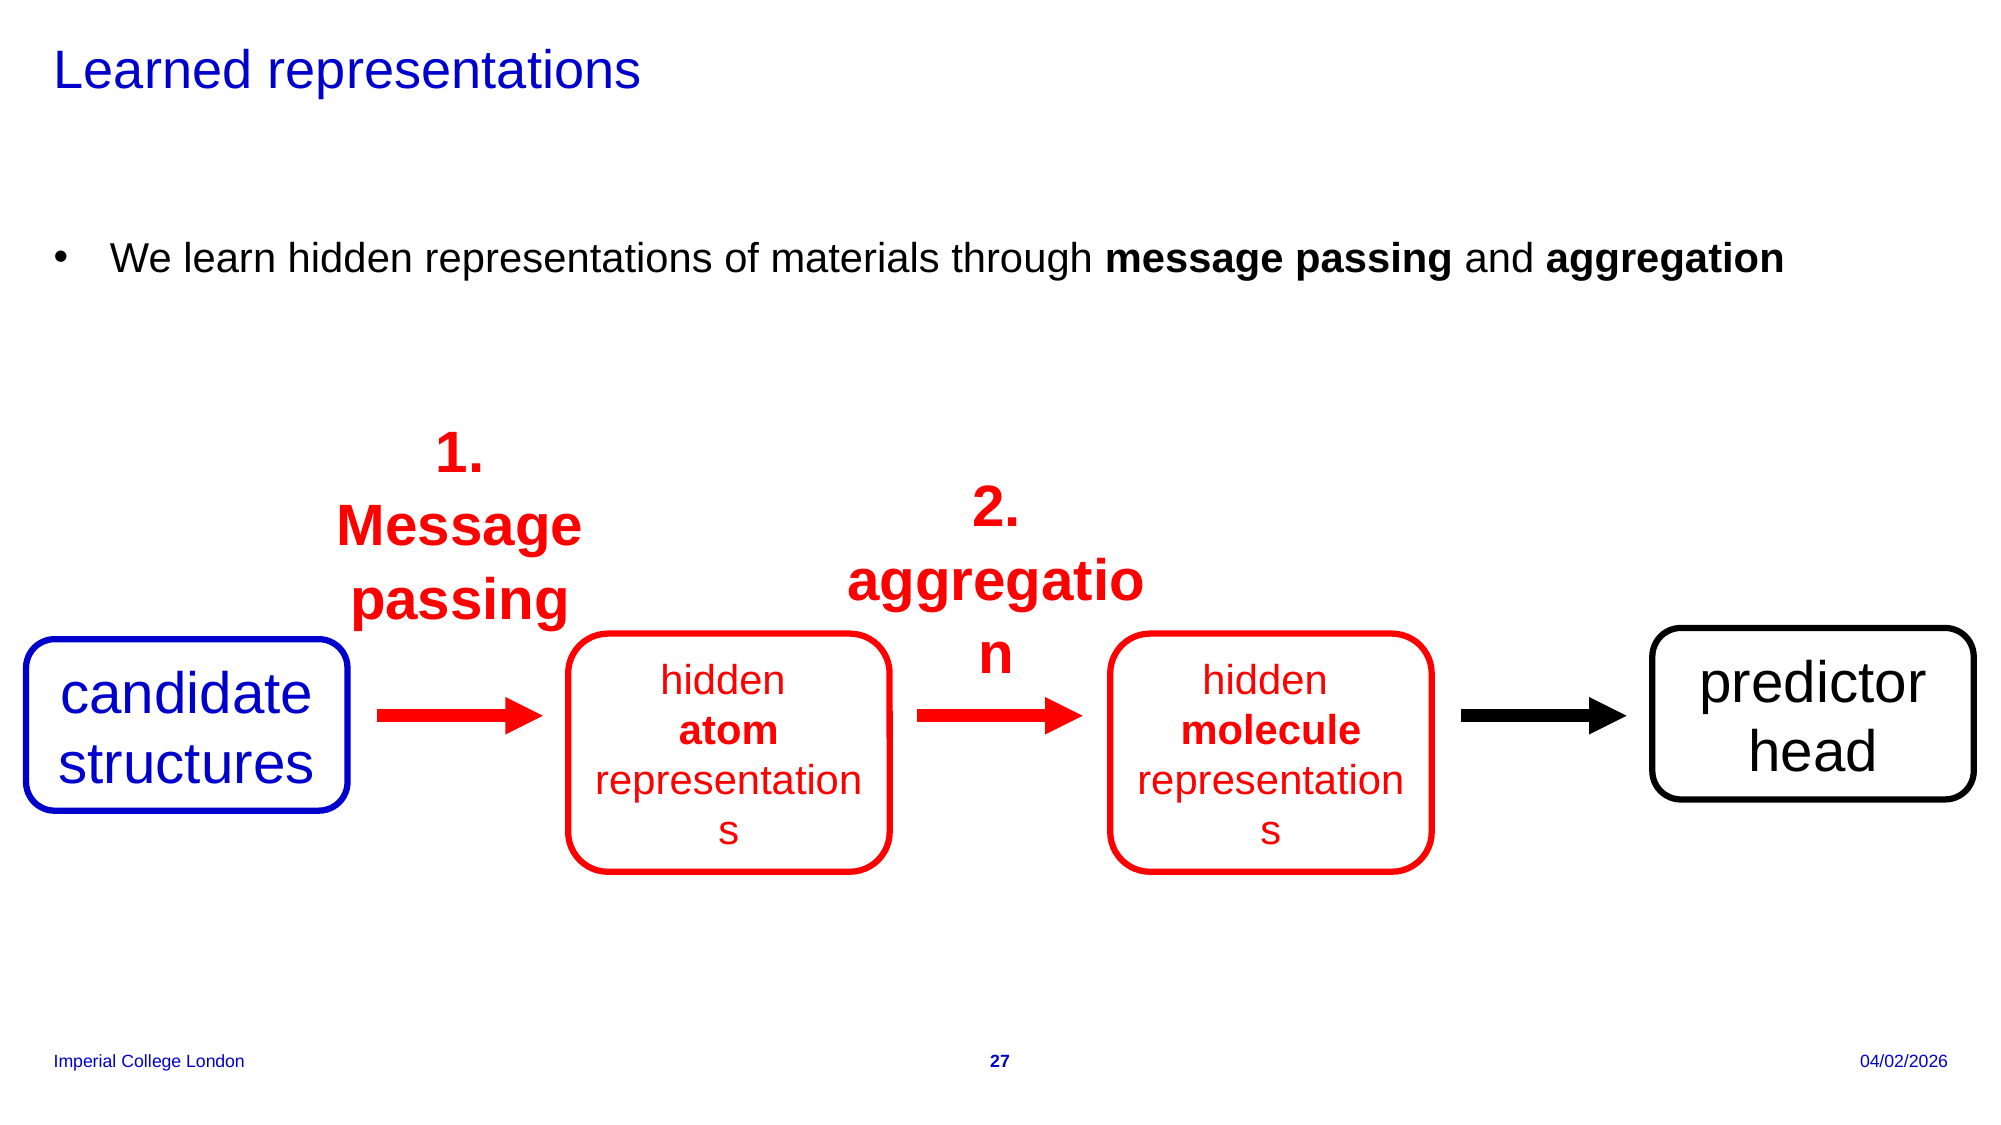

# Learned representations

We learn hidden representations of materials through message passing and aggregation

1. Message passing
2. aggregation
predictor head
hidden
atom representations
hidden
molecule representations
candidate structures
27
04/02/2026